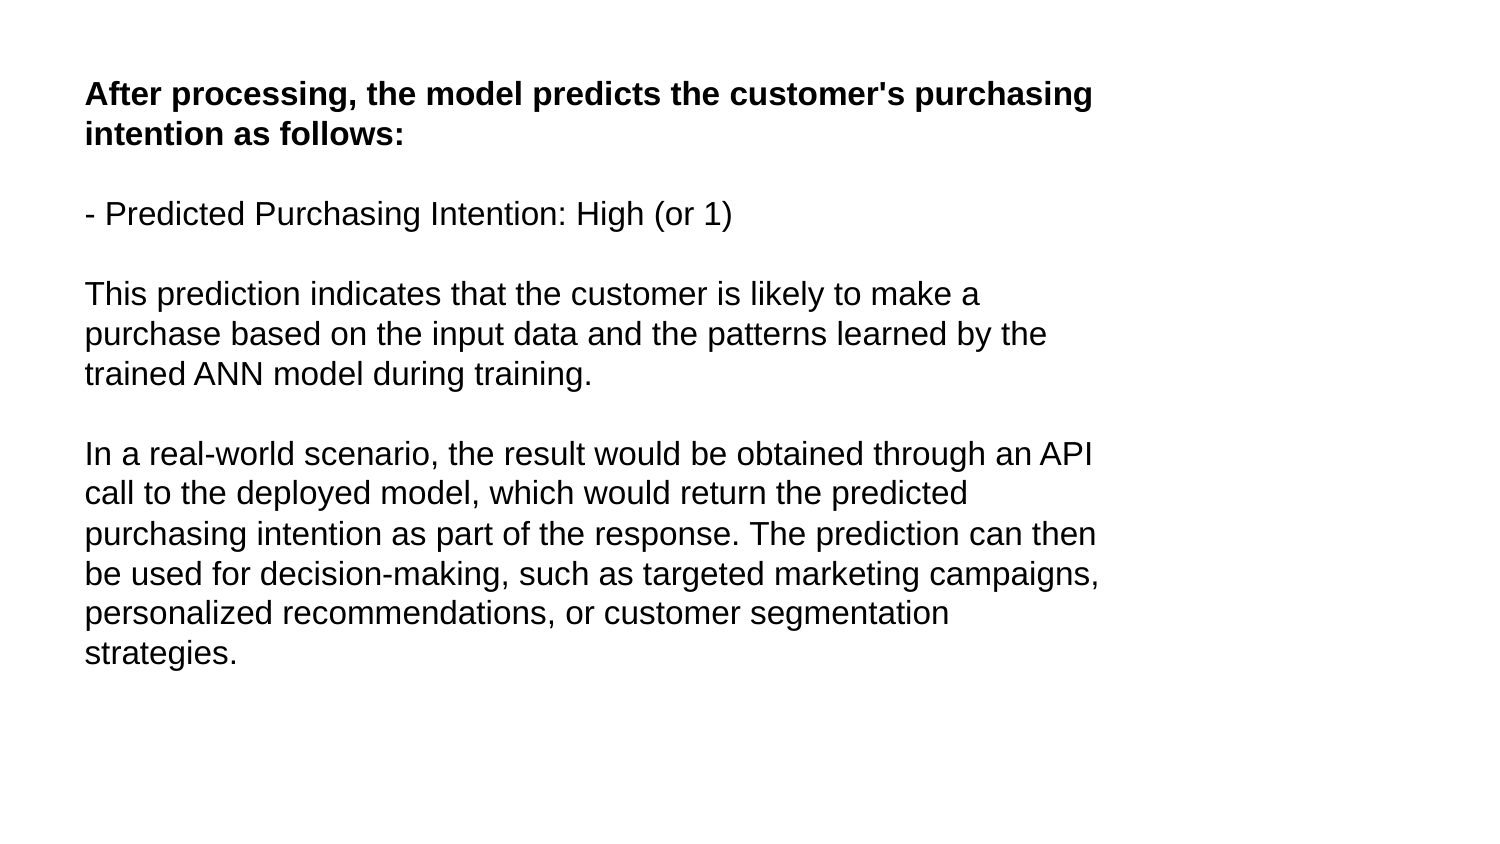

After processing, the model predicts the customer's purchasing intention as follows:

- Predicted Purchasing Intention: High (or 1)

This prediction indicates that the customer is likely to make a purchase based on the input data and the patterns learned by the trained ANN model during training.

In a real-world scenario, the result would be obtained through an API call to the deployed model, which would return the predicted purchasing intention as part of the response. The prediction can then be used for decision-making, such as targeted marketing campaigns, personalized recommendations, or customer segmentation strategies.